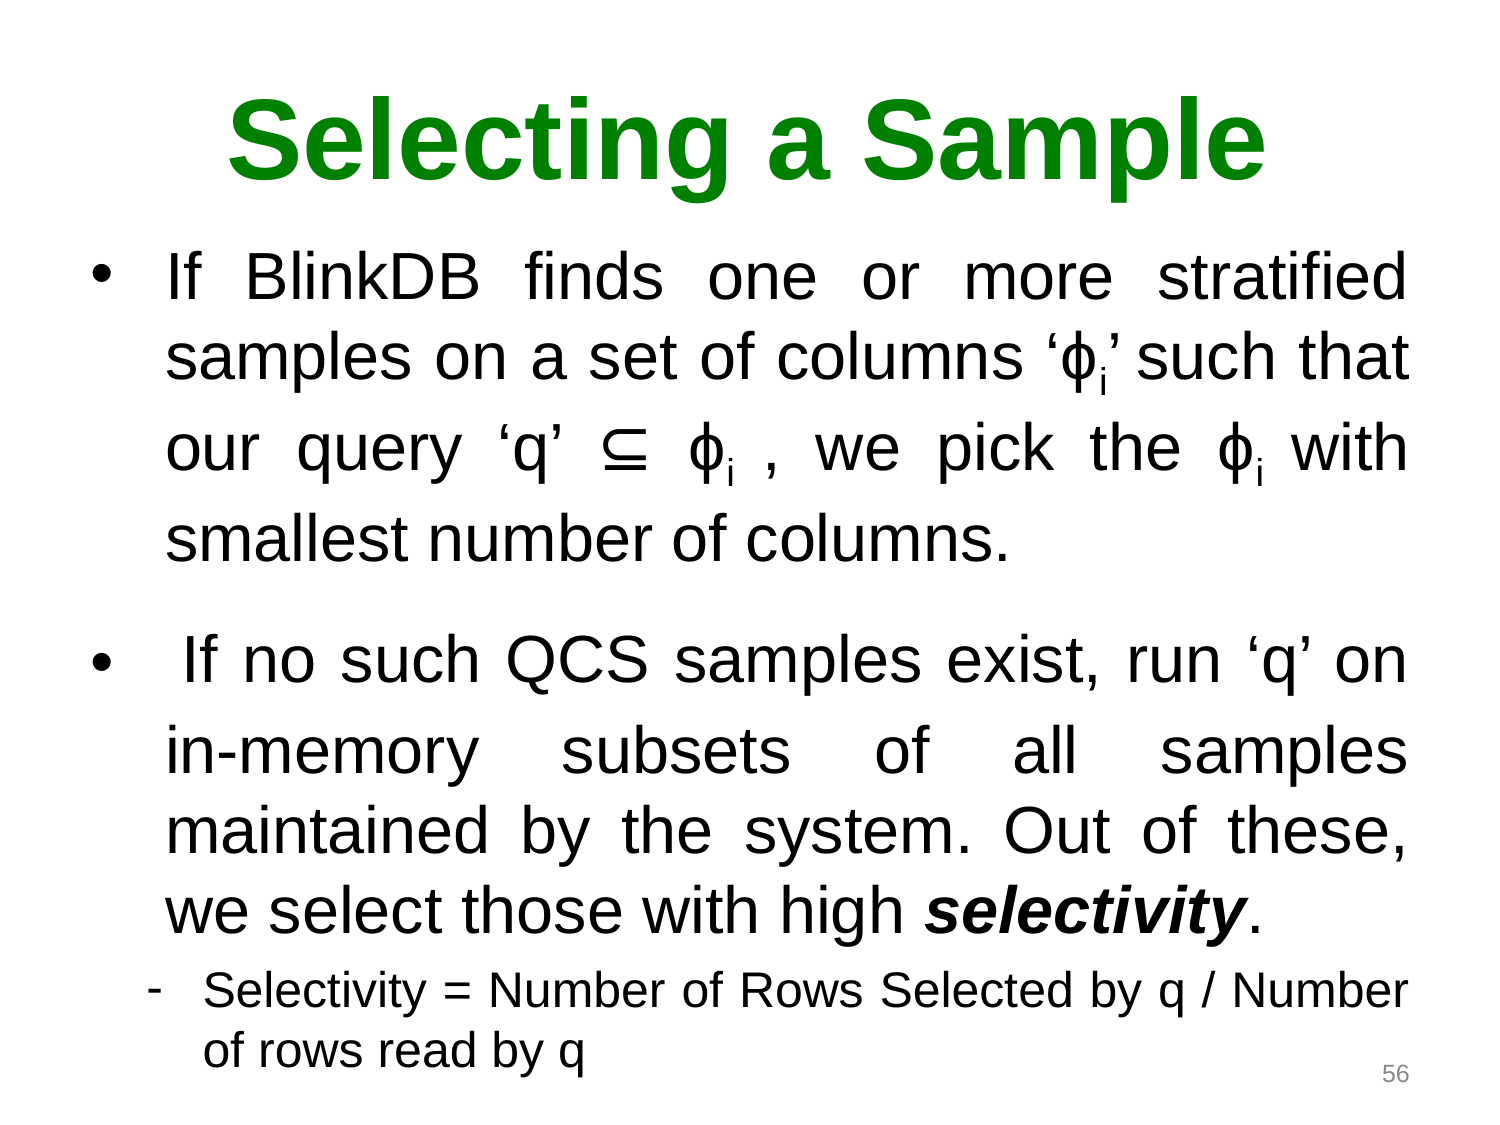

# Selecting a Sample
If BlinkDB finds one or more stratified samples on a set of columns ‘ϕi’ such that our query ‘q’ ⊆ ϕi , we pick the ϕi with smallest number of columns.
 If no such QCS samples exist, run ‘q’ on in-memory subsets of all samples maintained by the system. Out of these, we select those with high selectivity.
Selectivity = Number of Rows Selected by q / Number of rows read by q
56